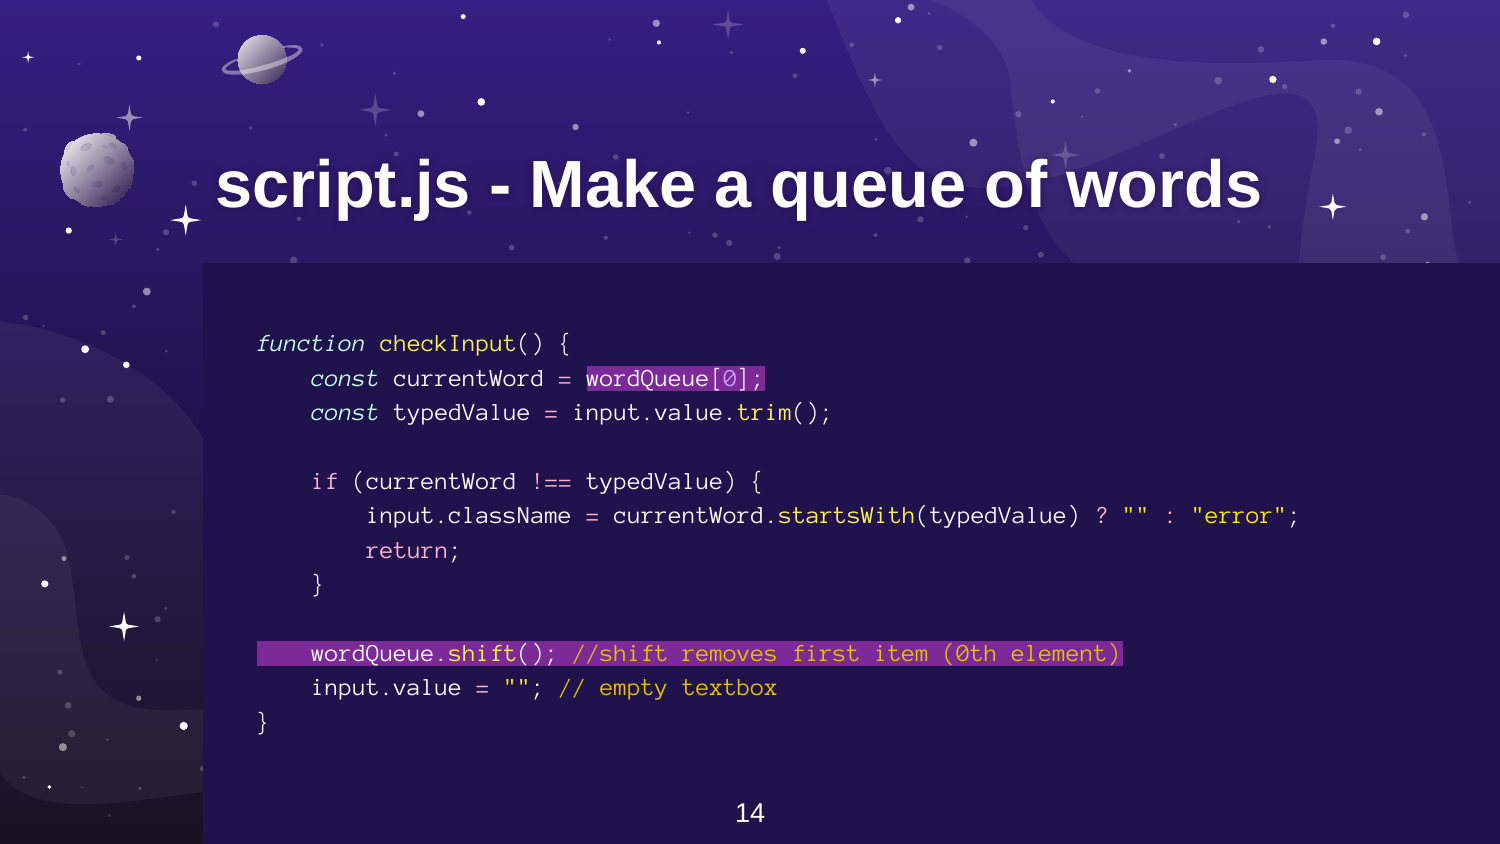

# script.js - Make a queue of words

function checkInput() {
    const currentWord = wordQueue[0];
    const typedValue = input.value.trim();

    if (currentWord !== typedValue) {
        input.className = currentWord.startsWith(typedValue) ? "" : "error";
        return;
    }

    wordQueue.shift(); //shift removes first item (0th element)
    input.value = ""; // empty textbox
}

14